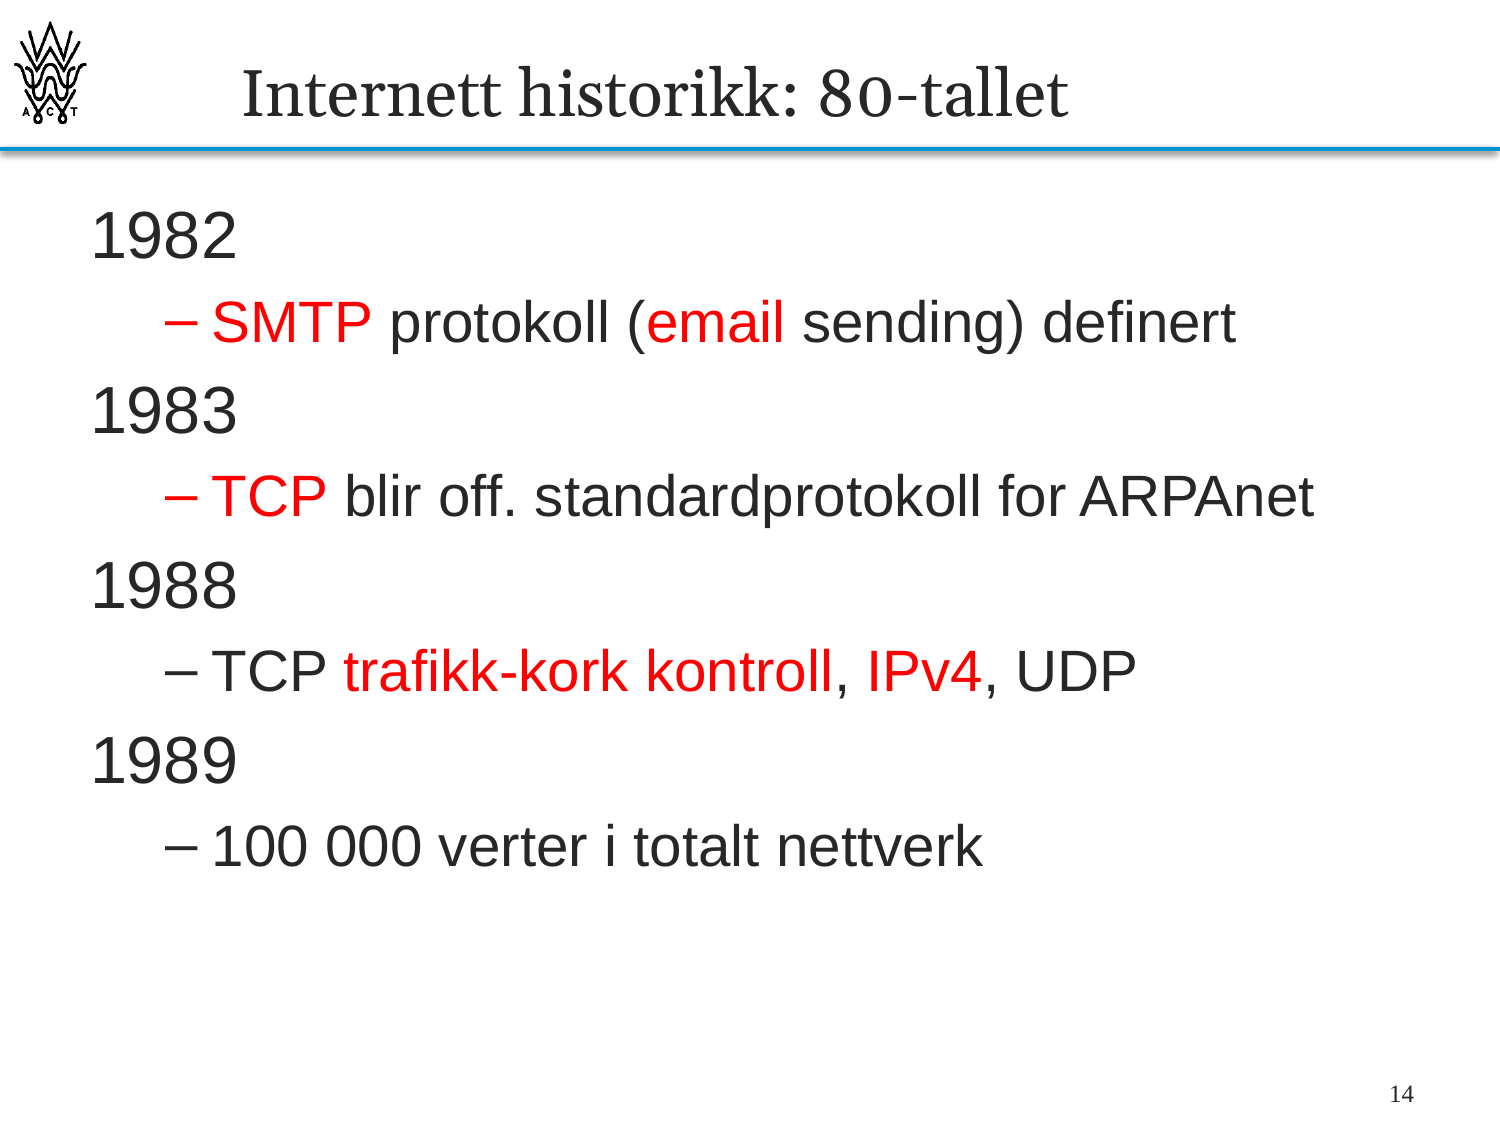

# Internett historikk: 80-tallet
1982
SMTP protokoll (email sending) definert
1983
TCP blir off. standardprotokoll for ARPAnet
1988
TCP trafikk-kork kontroll, IPv4, UDP
1989
100 000 verter i totalt nettverk

14